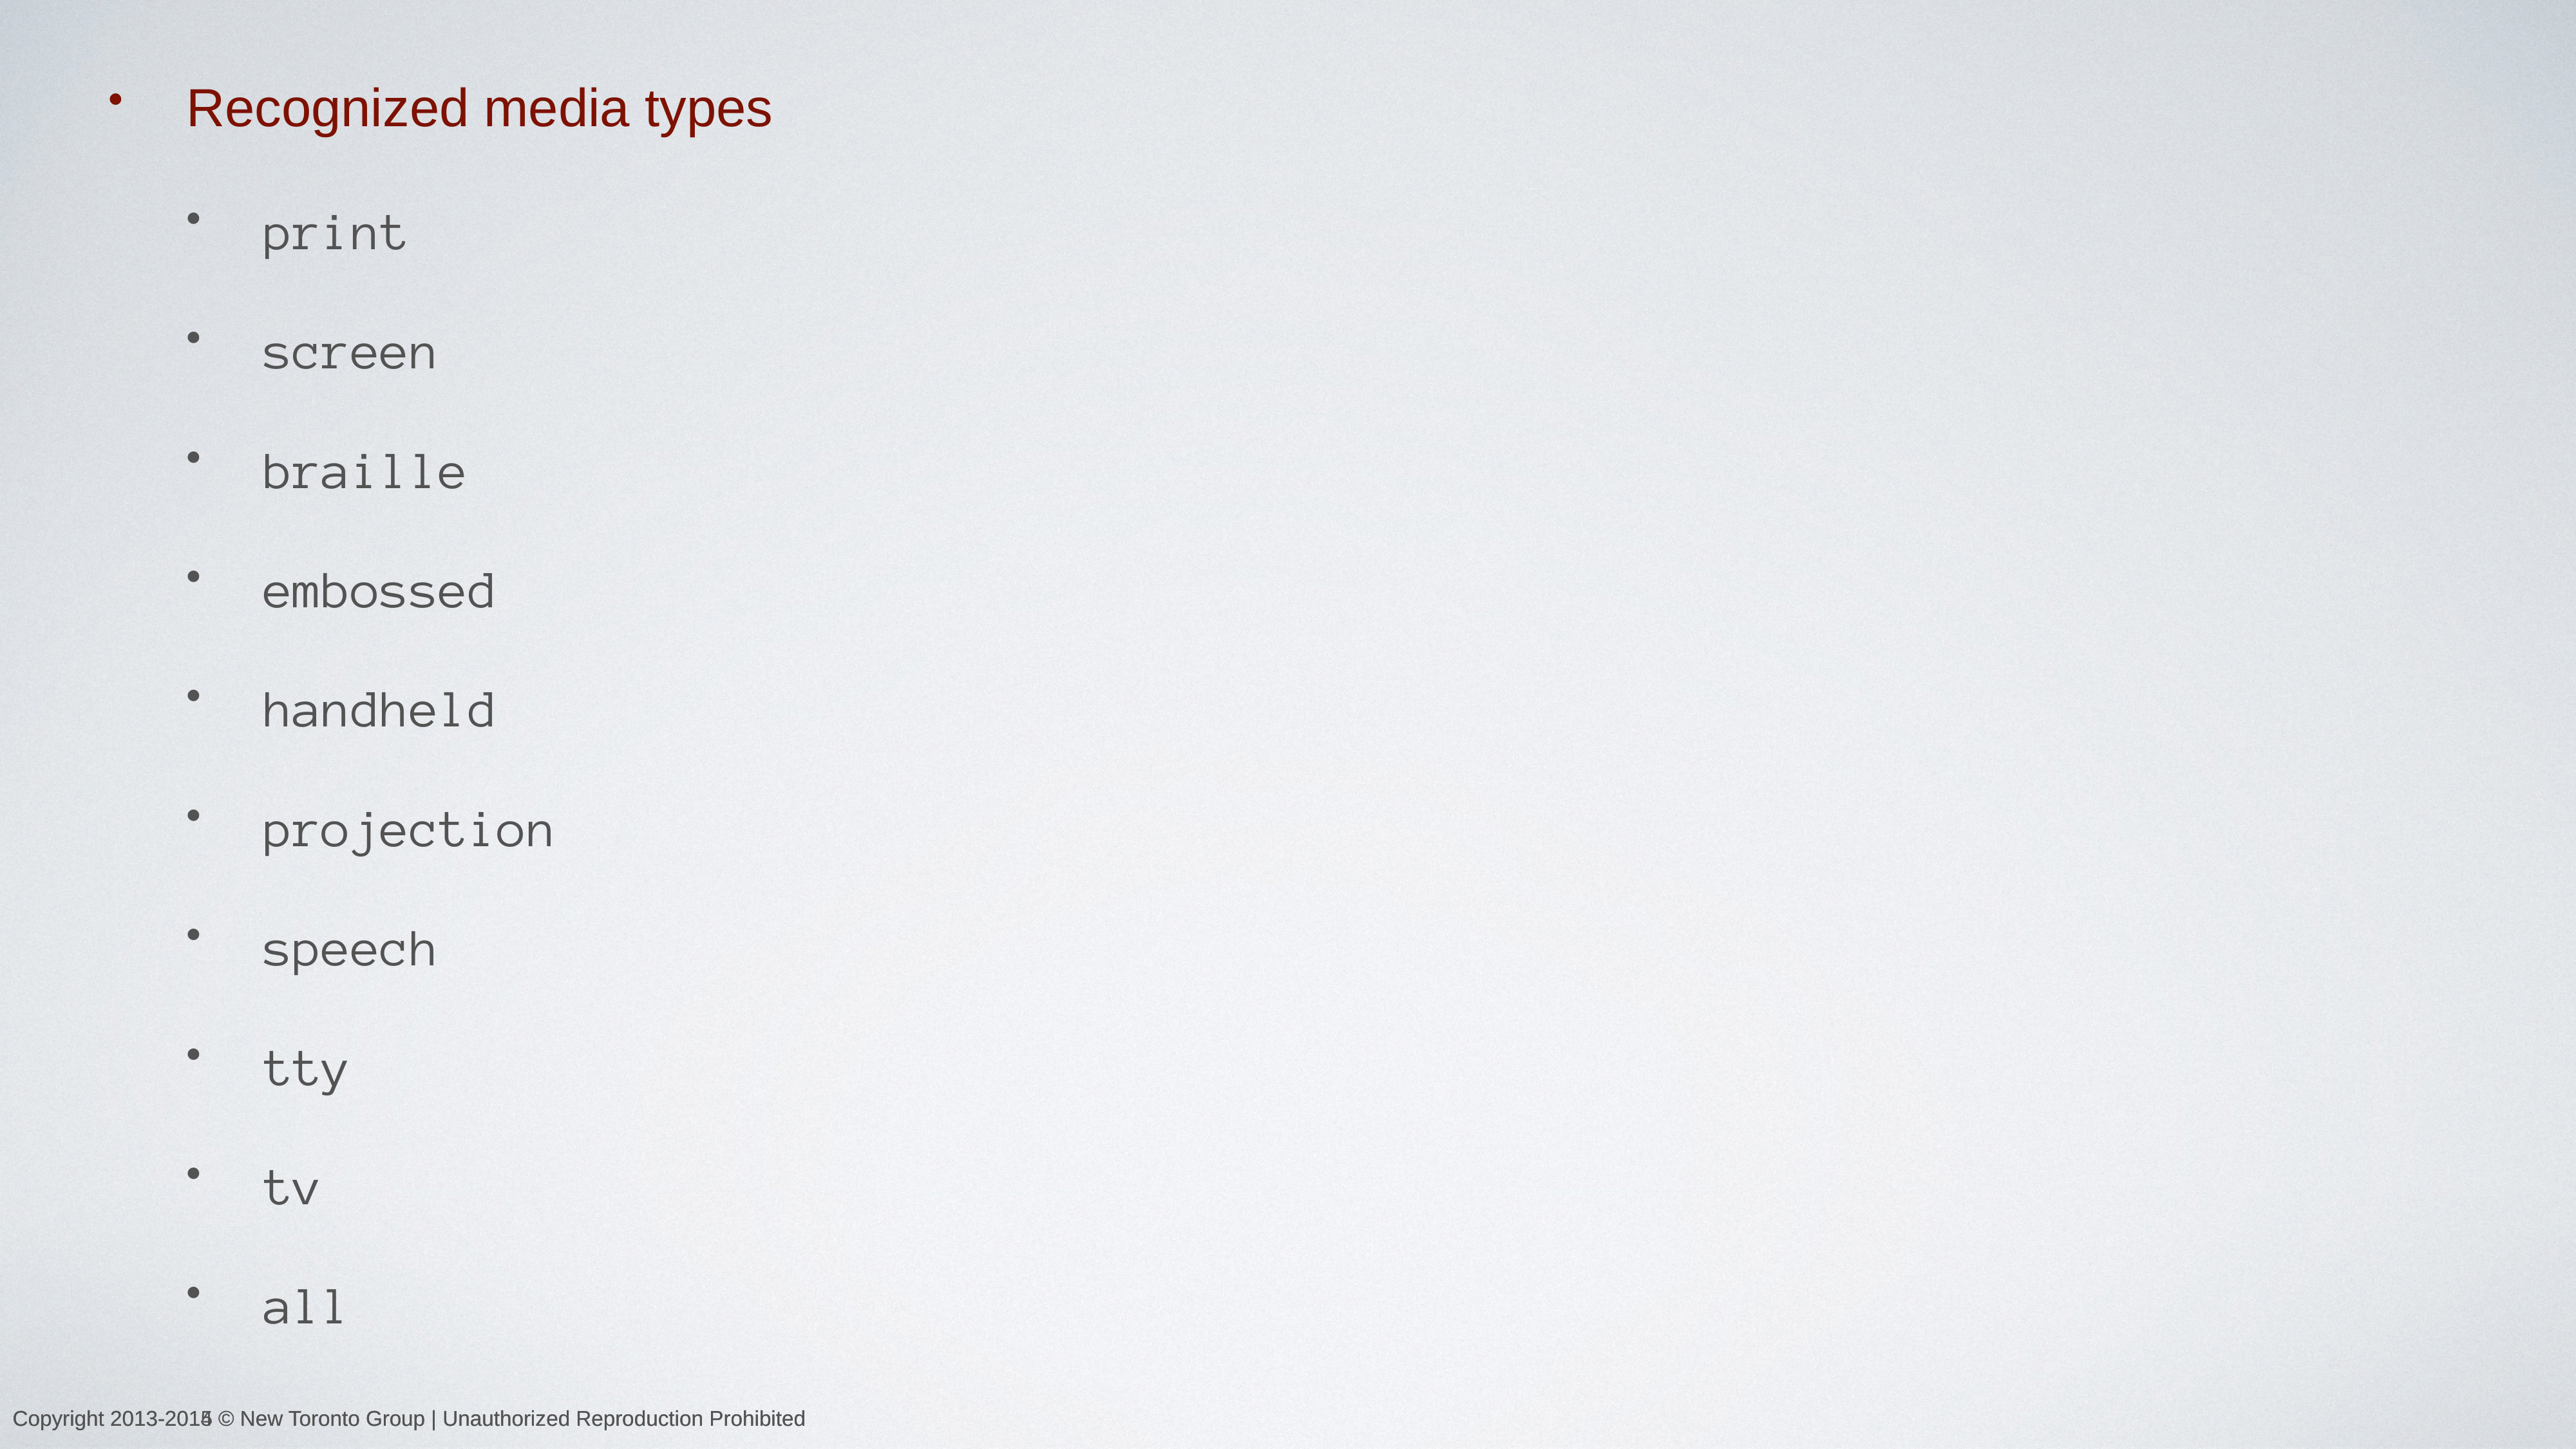

Recognized media types
print
screen
braille
embossed
handheld
projection
speech
tty
tv
all